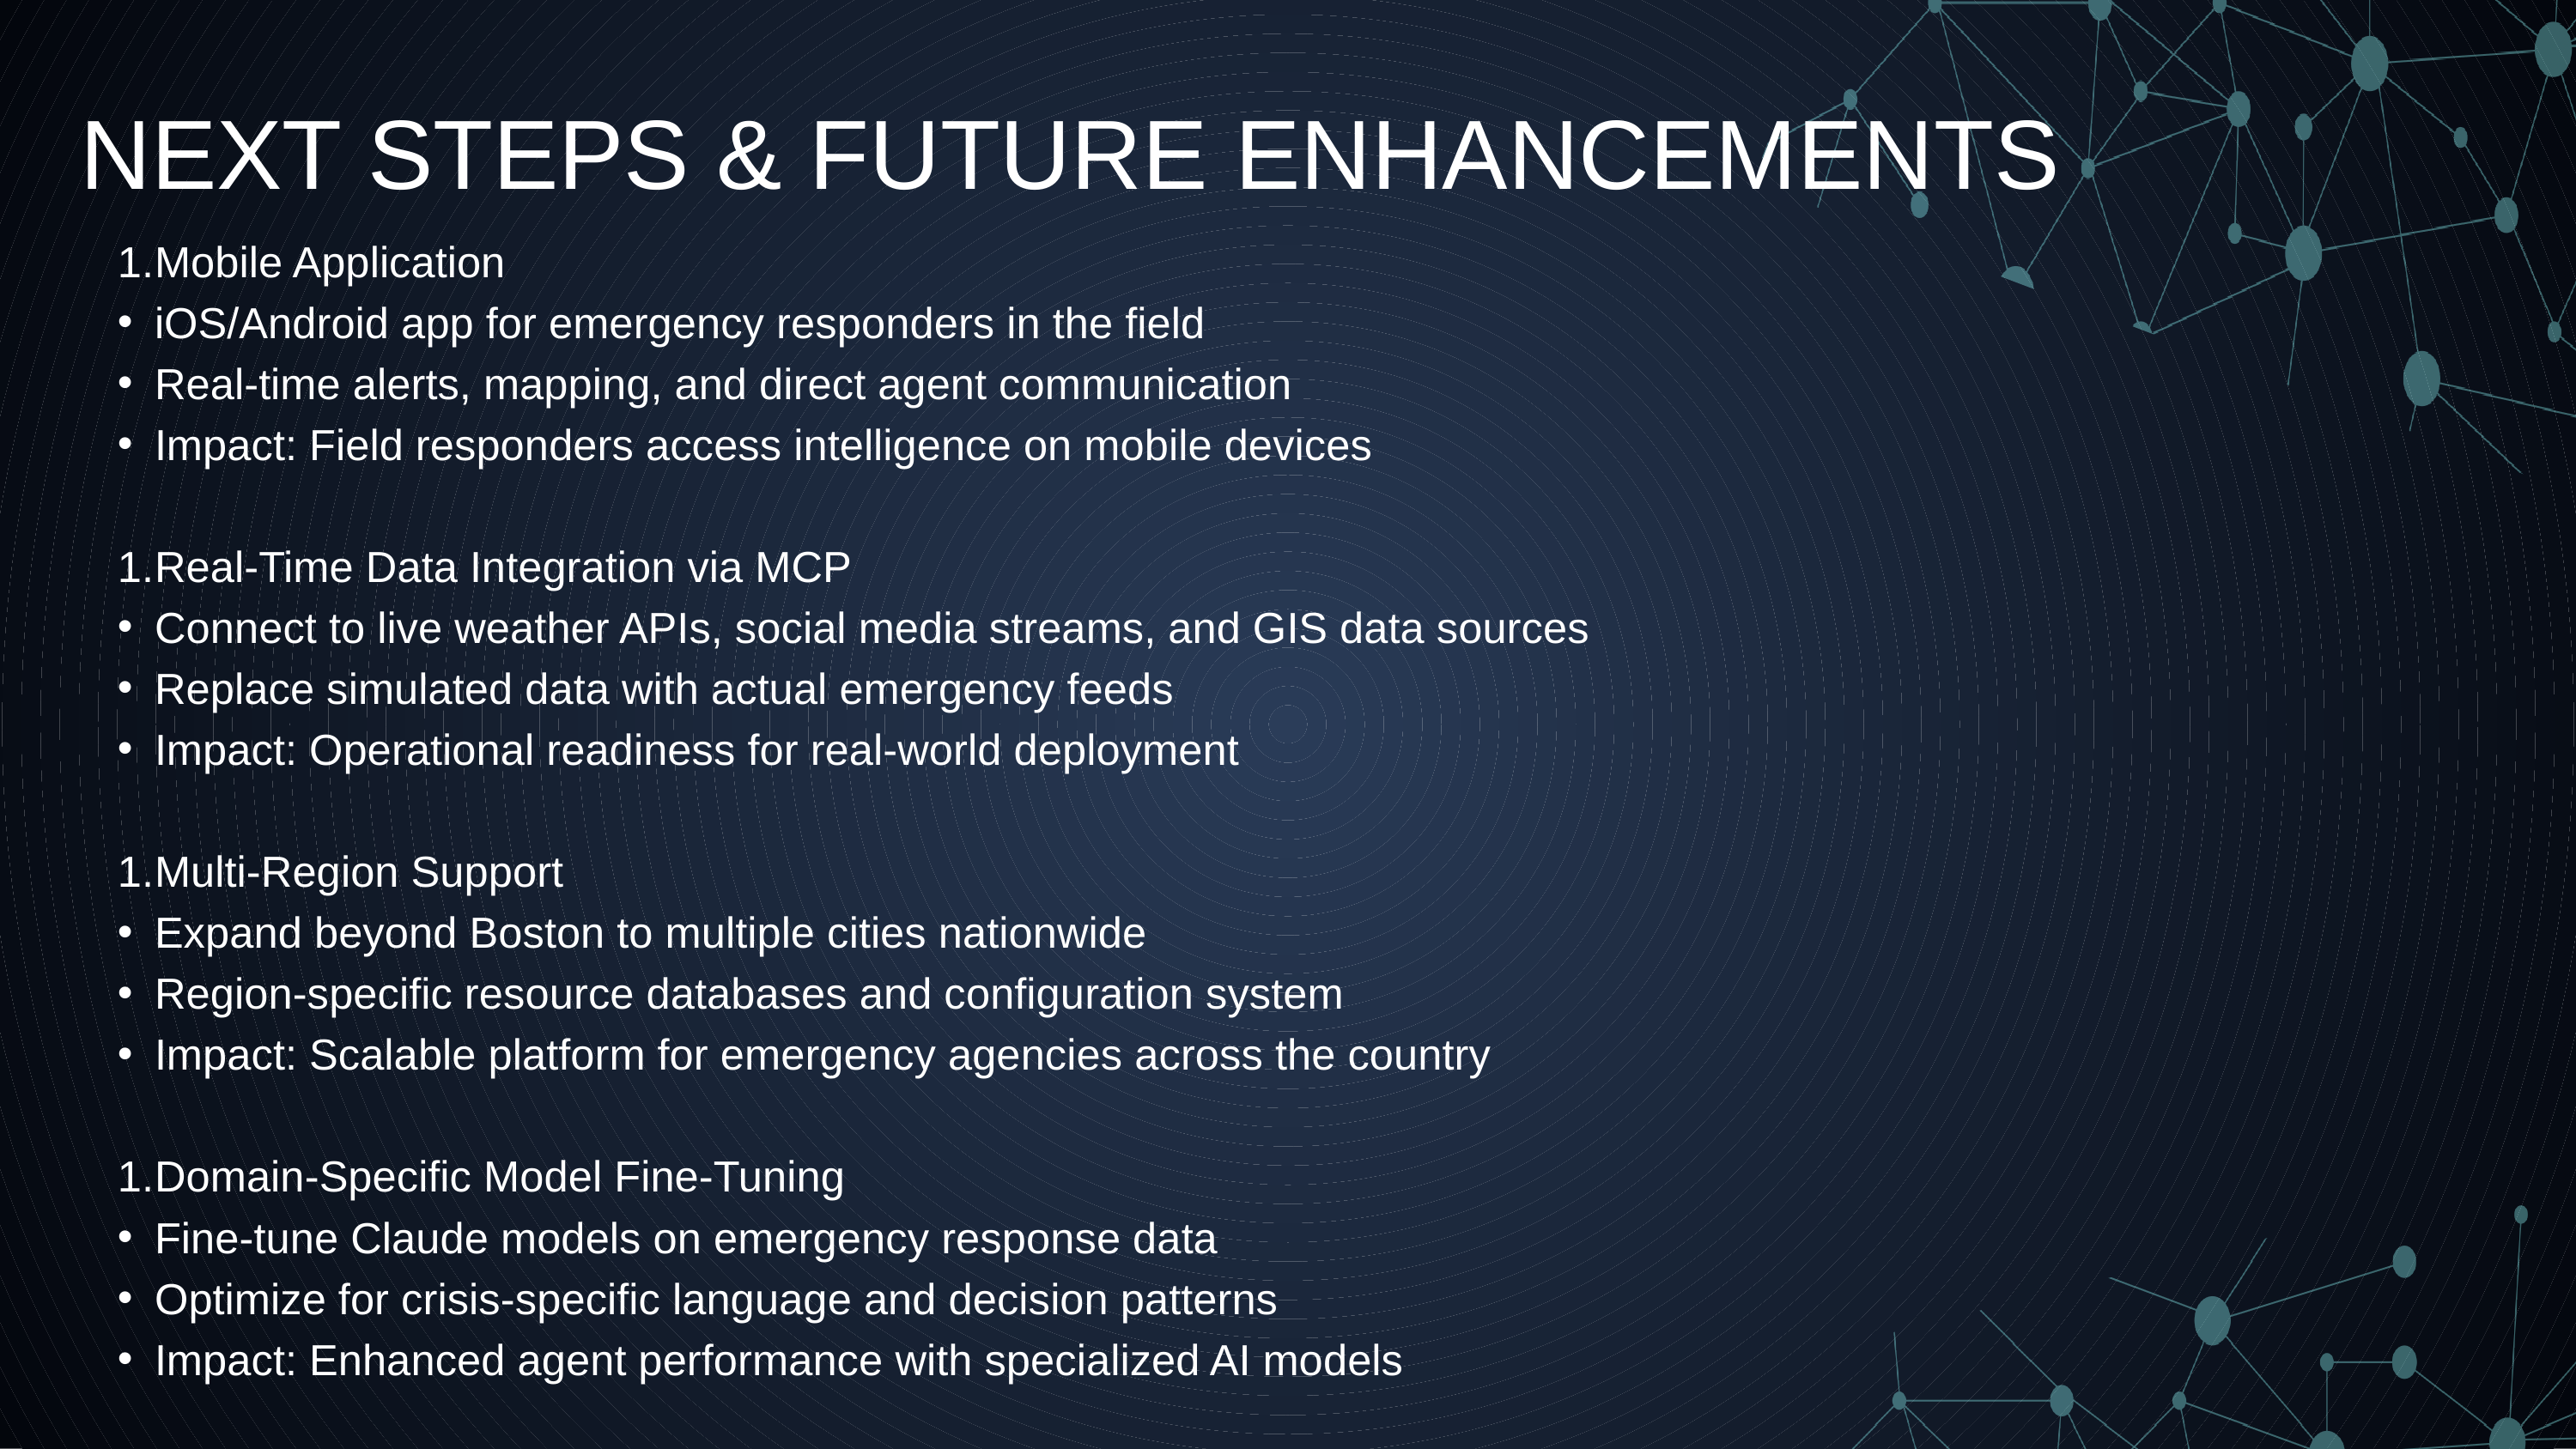

NEXT STEPS & FUTURE ENHANCEMENTS
Mobile Application
iOS/Android app for emergency responders in the field
Real-time alerts, mapping, and direct agent communication
Impact: Field responders access intelligence on mobile devices

Real-Time Data Integration via MCP
Connect to live weather APIs, social media streams, and GIS data sources
Replace simulated data with actual emergency feeds
Impact: Operational readiness for real-world deployment

Multi-Region Support
Expand beyond Boston to multiple cities nationwide
Region-specific resource databases and configuration system
Impact: Scalable platform for emergency agencies across the country

Domain-Specific Model Fine-Tuning
Fine-tune Claude models on emergency response data
Optimize for crisis-specific language and decision patterns
Impact: Enhanced agent performance with specialized AI models